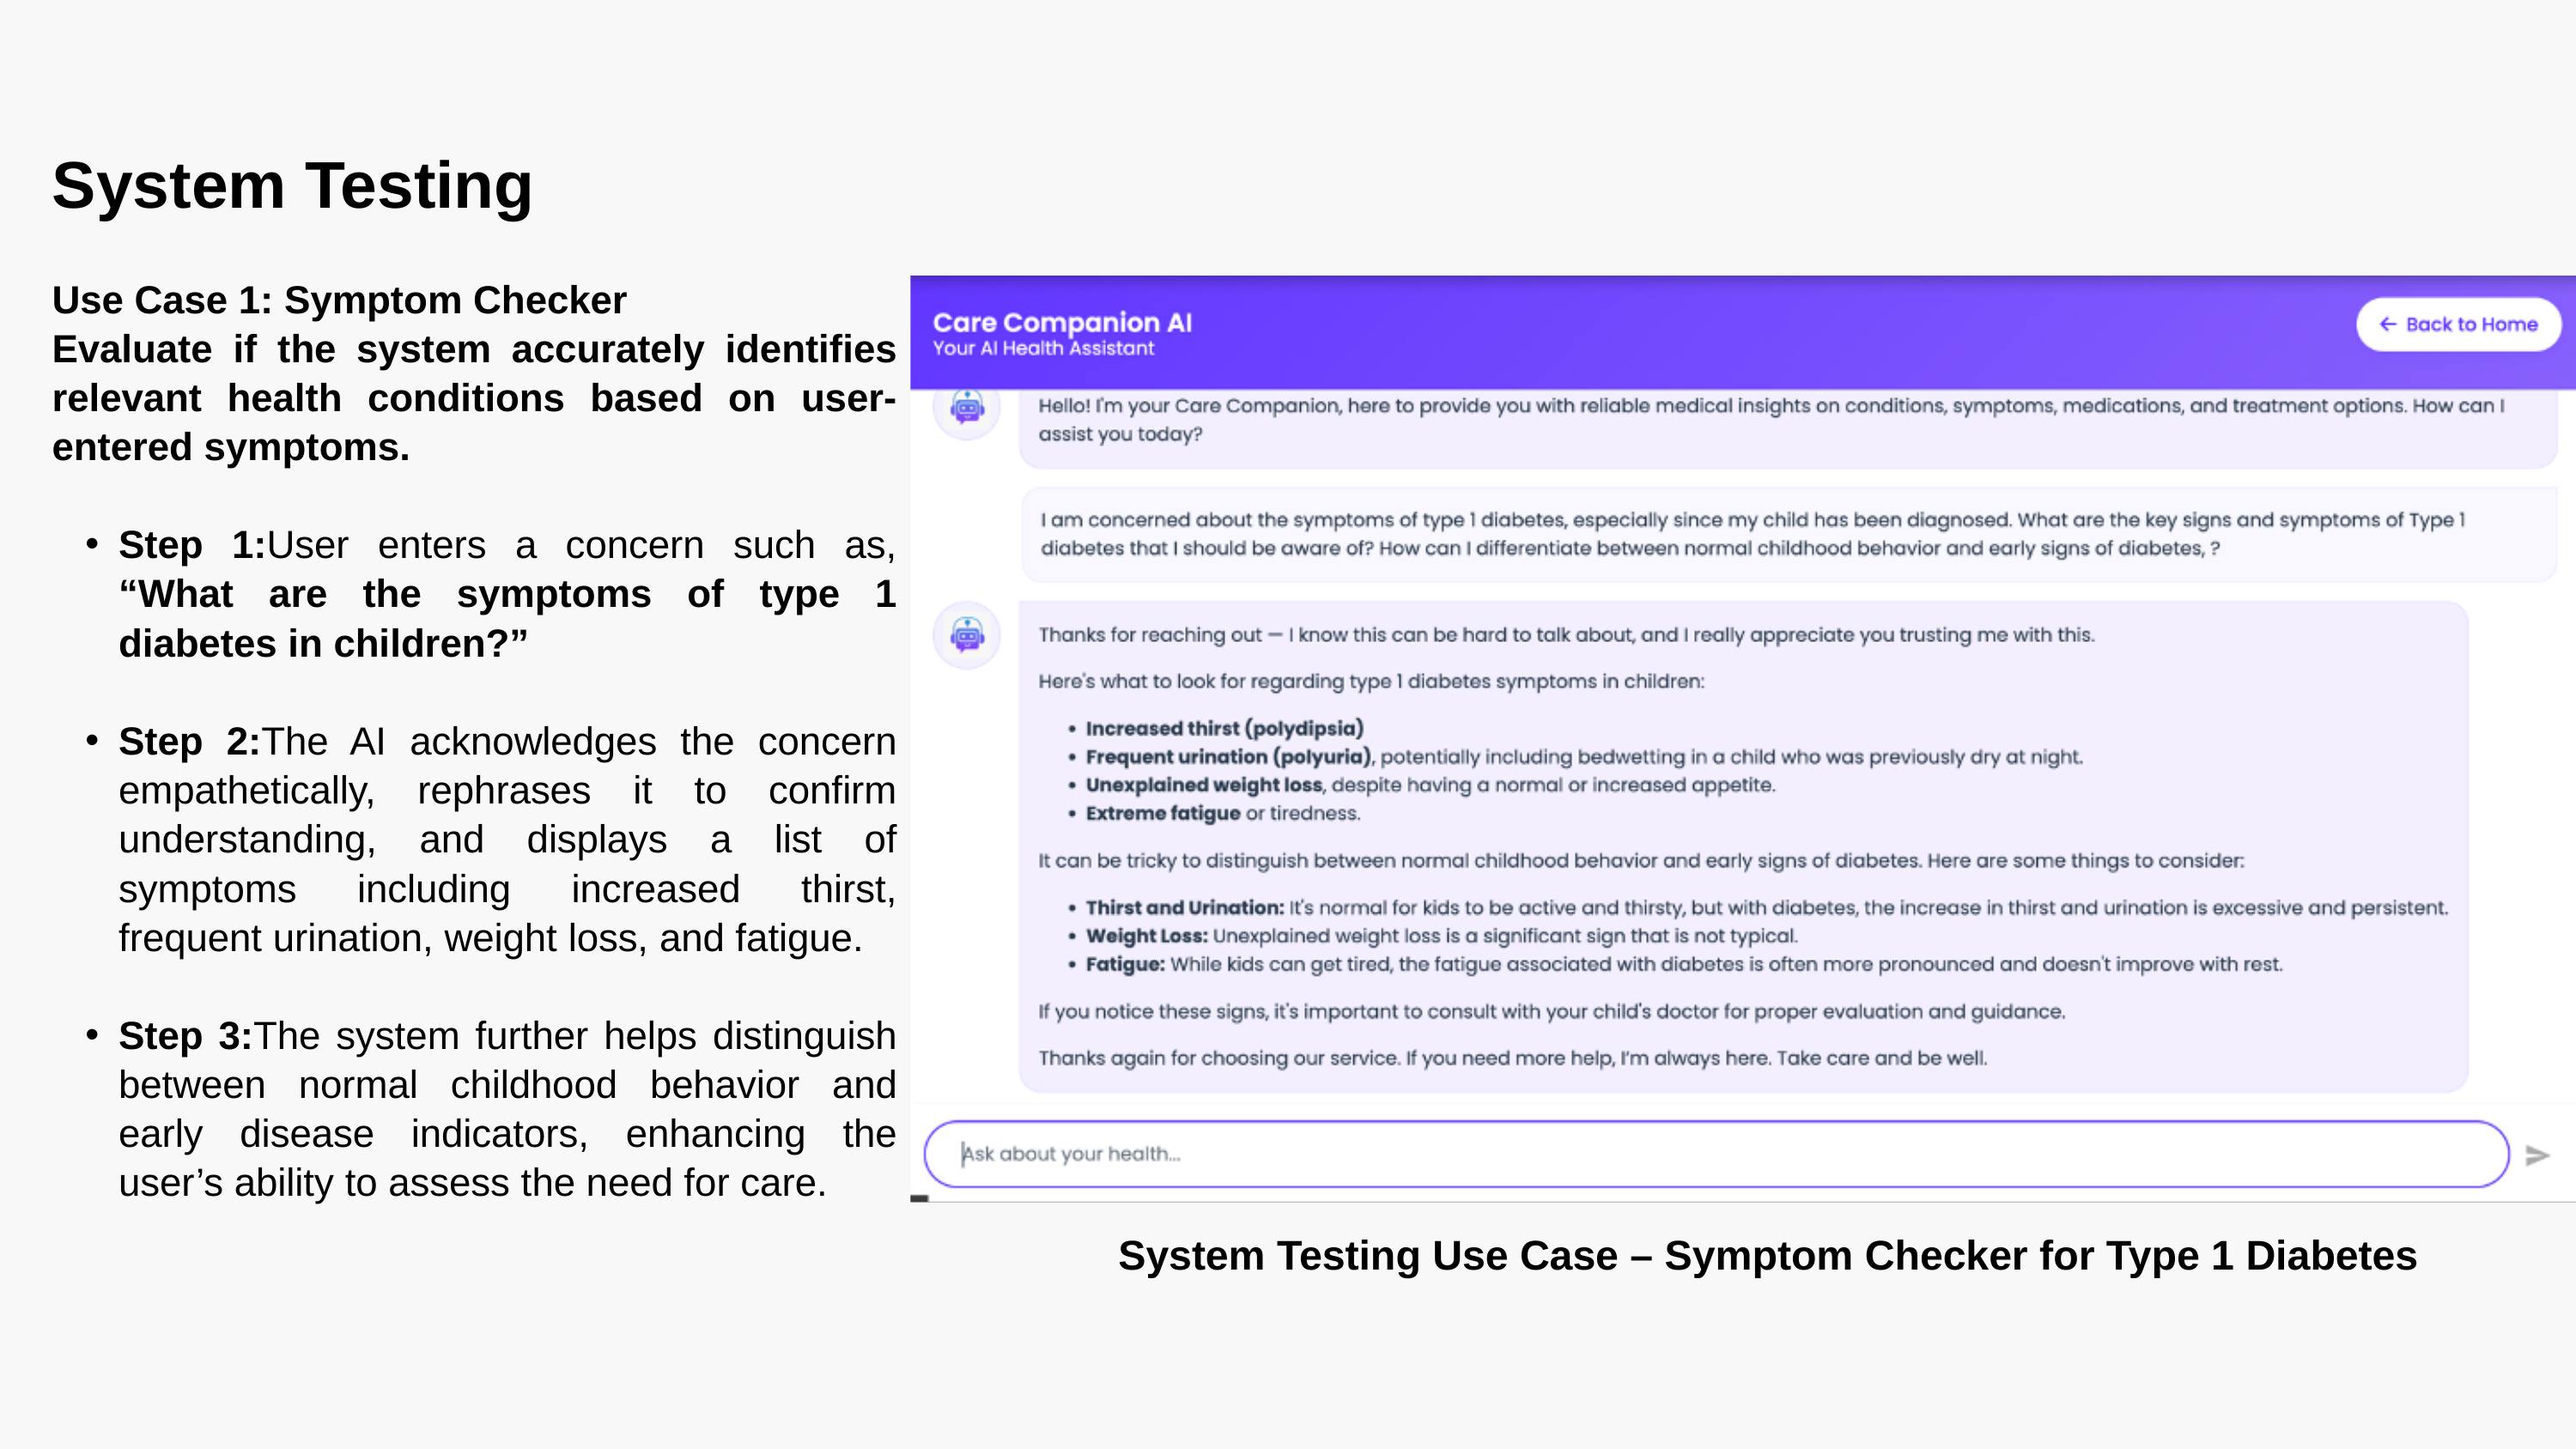

System Testing
Use Case 1: Symptom Checker
Evaluate if the system accurately identifies relevant health conditions based on user-entered symptoms.

Step 1:User enters a concern such as, “What are the symptoms of type 1 diabetes in children?”

Step 2:The AI acknowledges the concern empathetically, rephrases it to confirm understanding, and displays a list of symptoms including increased thirst, frequent urination, weight loss, and fatigue.

Step 3:The system further helps distinguish between normal childhood behavior and early disease indicators, enhancing the user’s ability to assess the need for care.

System Testing Use Case – Symptom Checker for Type 1 Diabetes